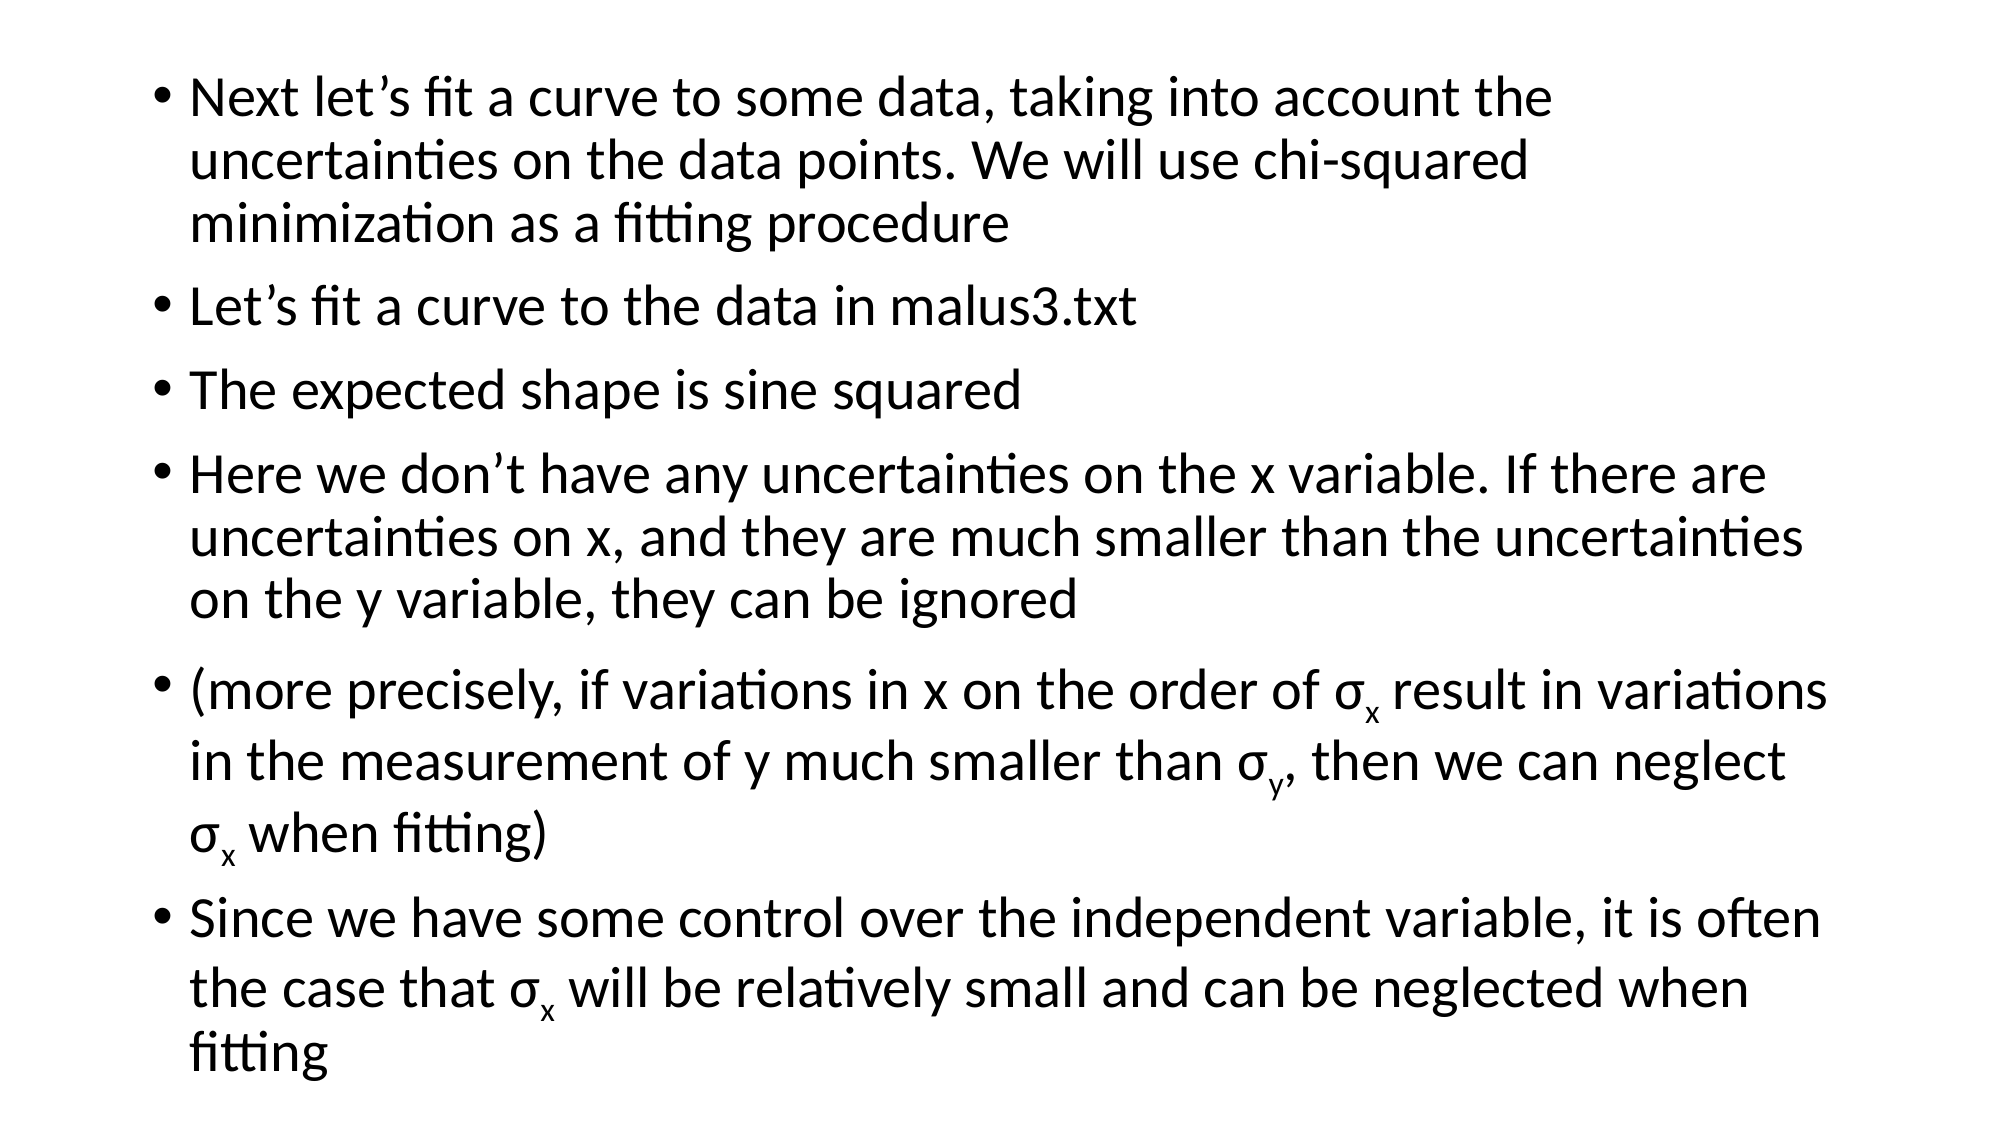

Next let’s fit a curve to some data, taking into account the uncertainties on the data points. We will use chi-squared minimization as a fitting procedure
Let’s fit a curve to the data in malus3.txt
The expected shape is sine squared
Here we don’t have any uncertainties on the x variable. If there are uncertainties on x, and they are much smaller than the uncertainties on the y variable, they can be ignored
(more precisely, if variations in x on the order of σx result in variations in the measurement of y much smaller than σy, then we can neglect σx when fitting)
Since we have some control over the independent variable, it is often the case that σx will be relatively small and can be neglected when fitting